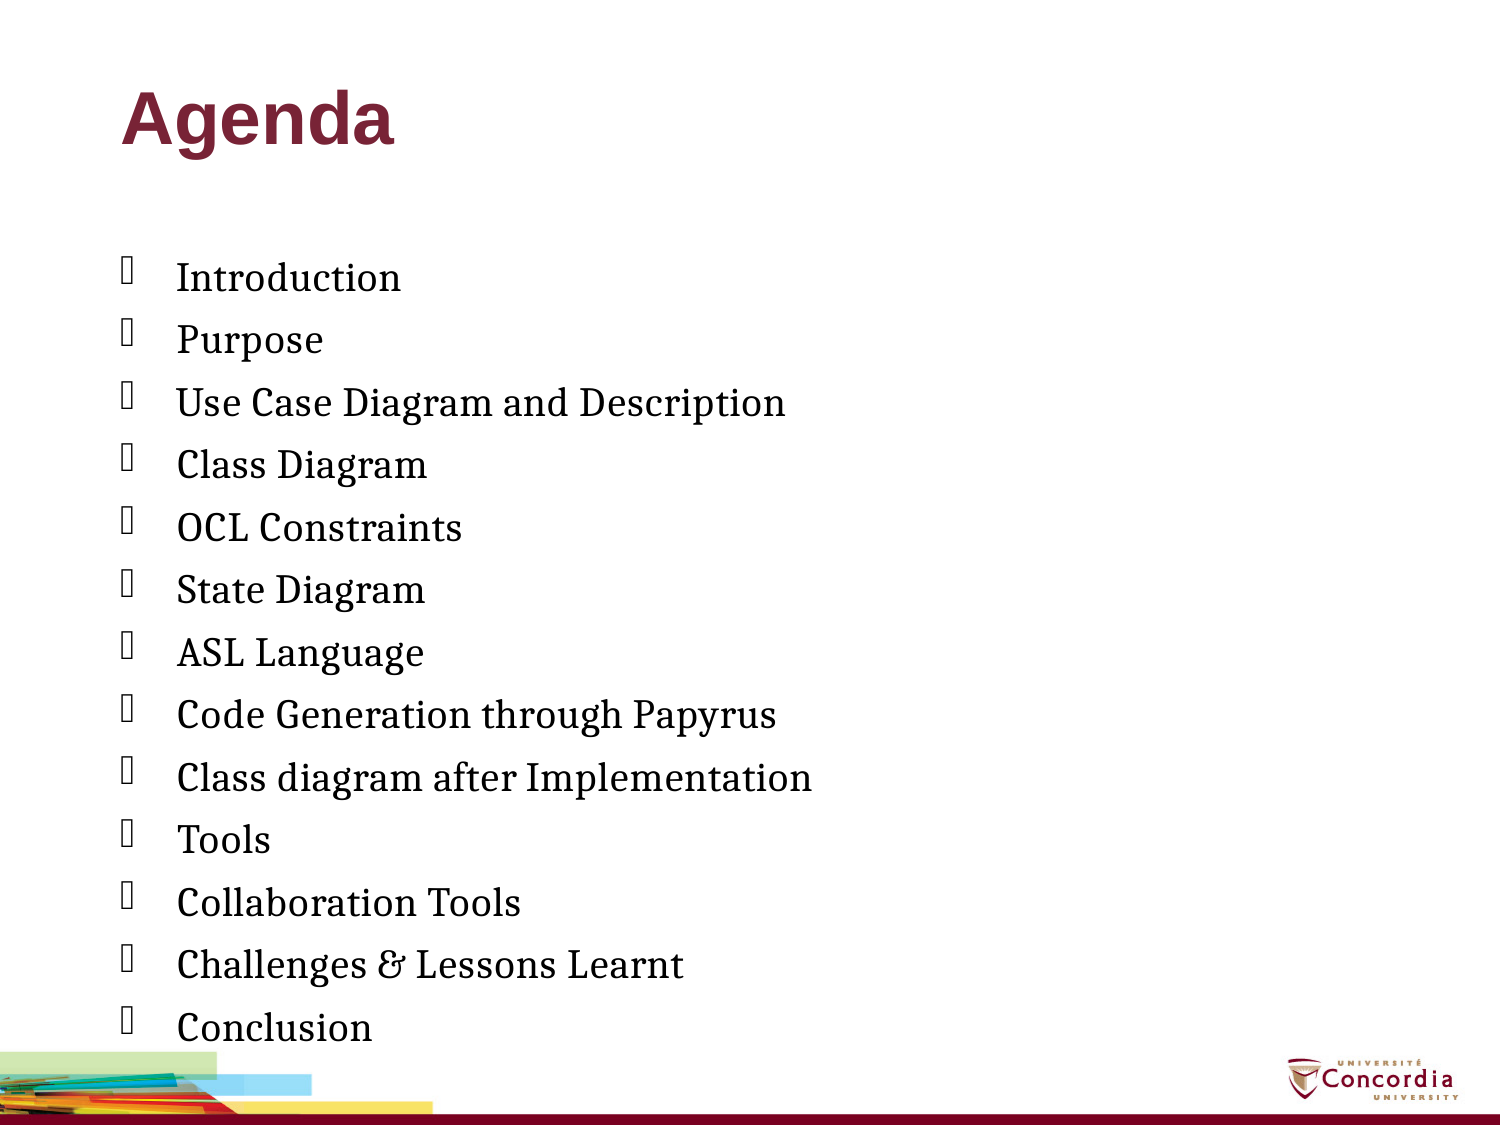

# Agenda
Introduction
Purpose
Use Case Diagram and Description
Class Diagram
OCL Constraints
State Diagram
ASL Language
Code Generation through Papyrus
Class diagram after Implementation
Tools
Collaboration Tools
Challenges & Lessons Learnt
Conclusion